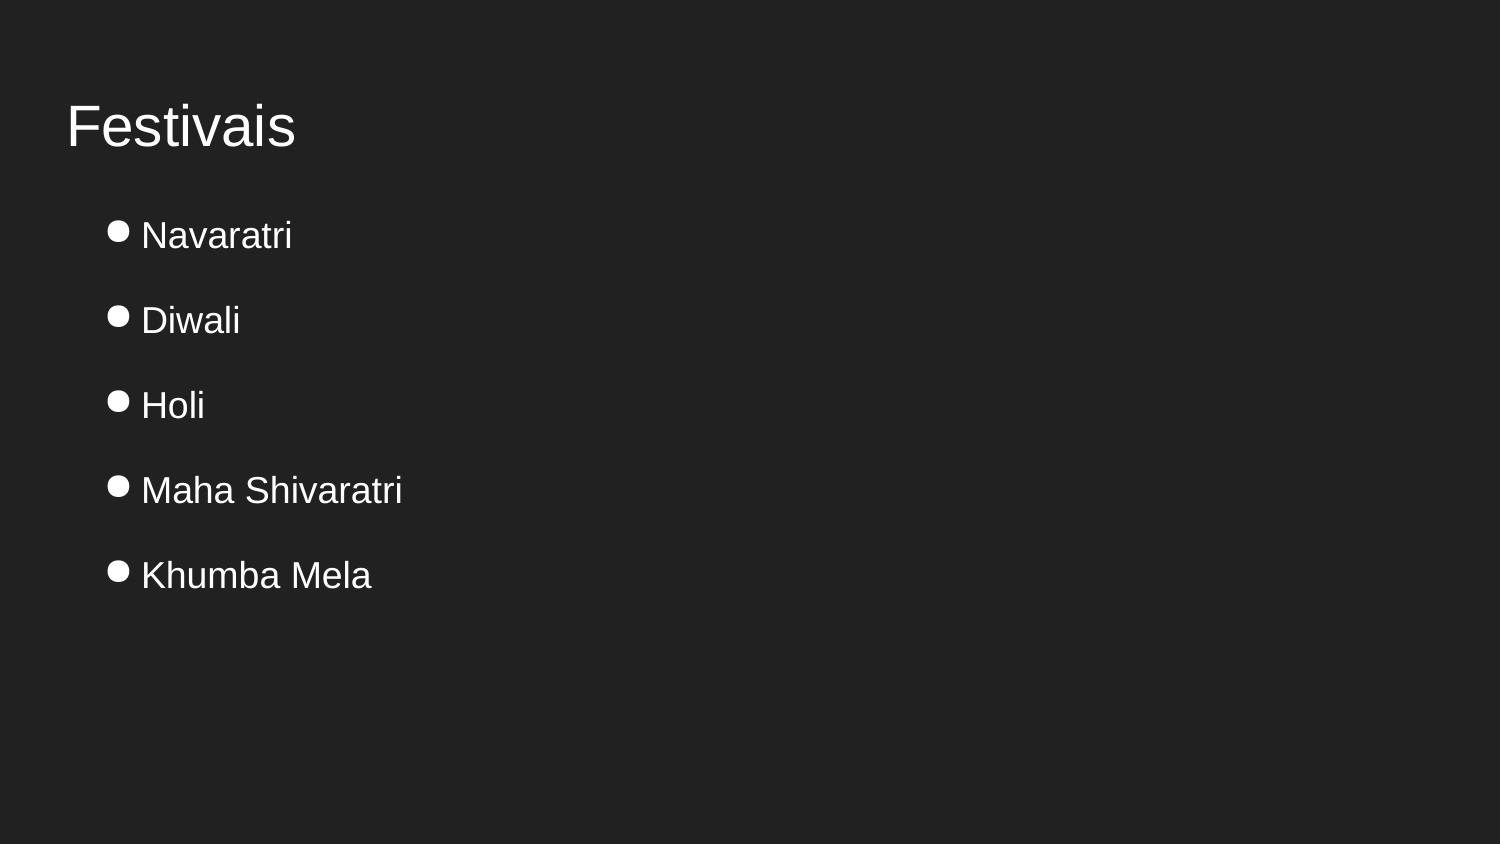

# Festivais
Navaratri
Diwali
Holi
Maha Shivaratri
Khumba Mela